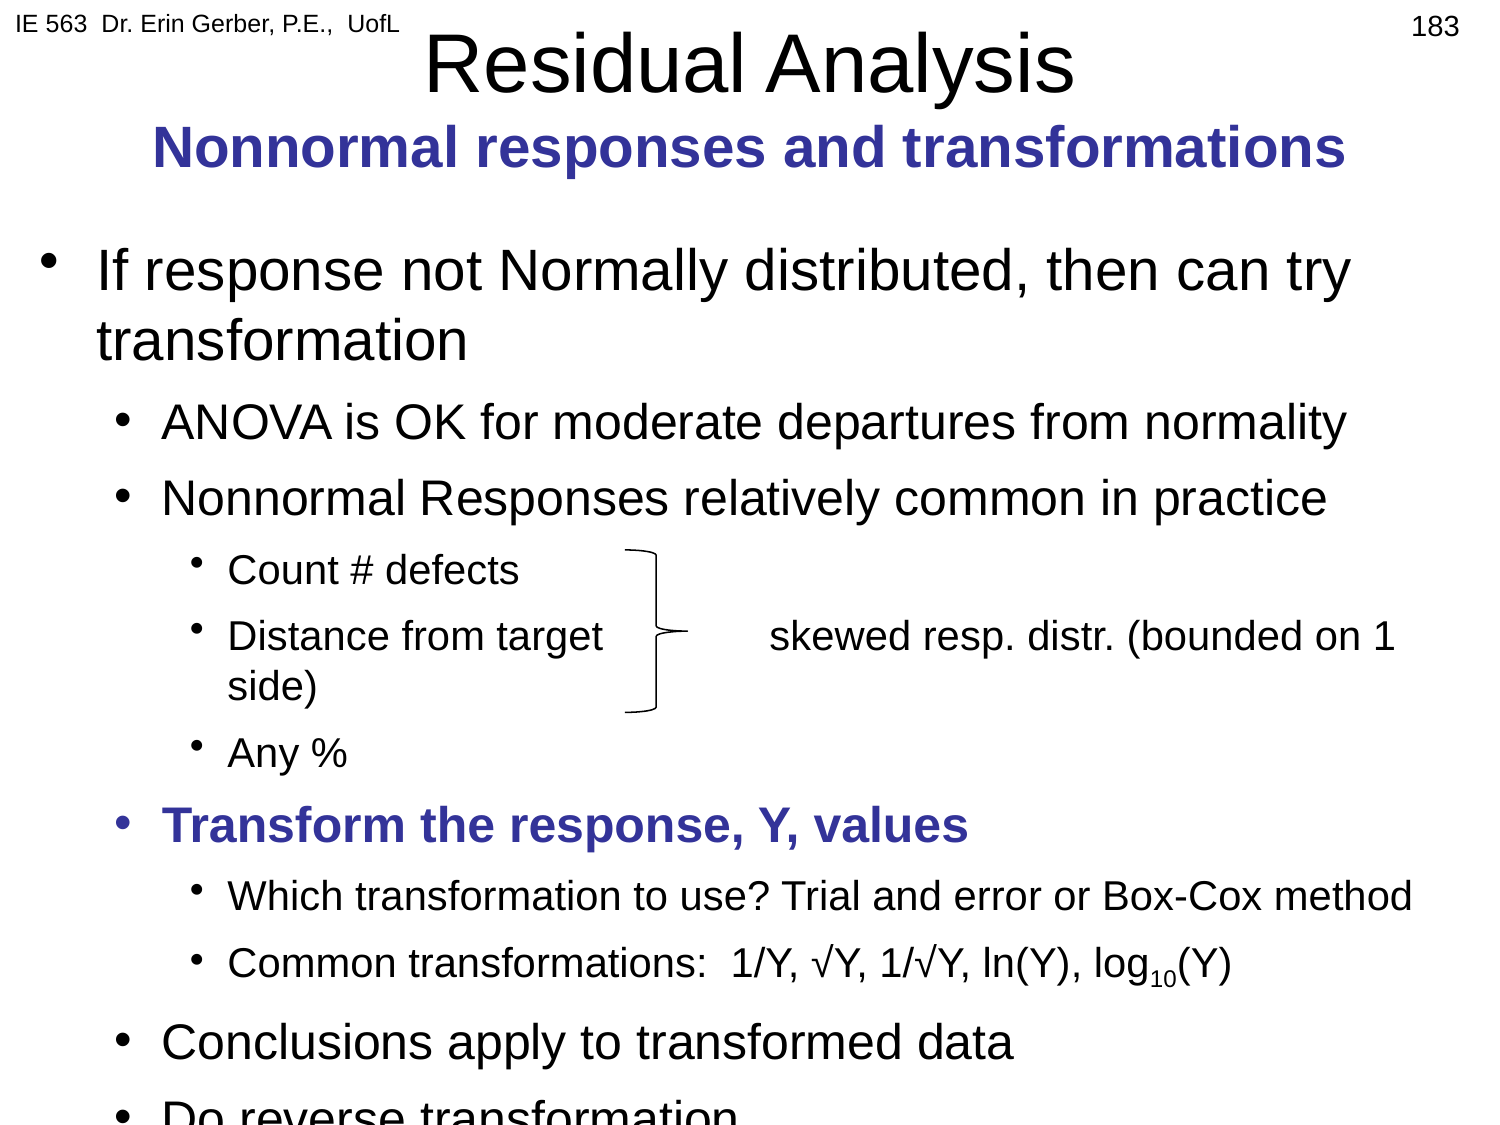

IE 563  Dr. Erin Gerber, P.E.,  UofL
# Residual Analysis Nonnormal responses and transformations
183
If response not Normally distributed, then can try transformation
ANOVA is OK for moderate departures from normality
Nonnormal Responses relatively common in practice
Count # defects
Distance from target	        skewed resp. distr. (bounded on 1 side)
Any %
Transform the response, Y, values
Which transformation to use? Trial and error or Box-Cox method
Common transformations:  1/Y, √Y, 1/√Y, ln(Y), log10(Y)
Conclusions apply to transformed data
Do reverse transformation